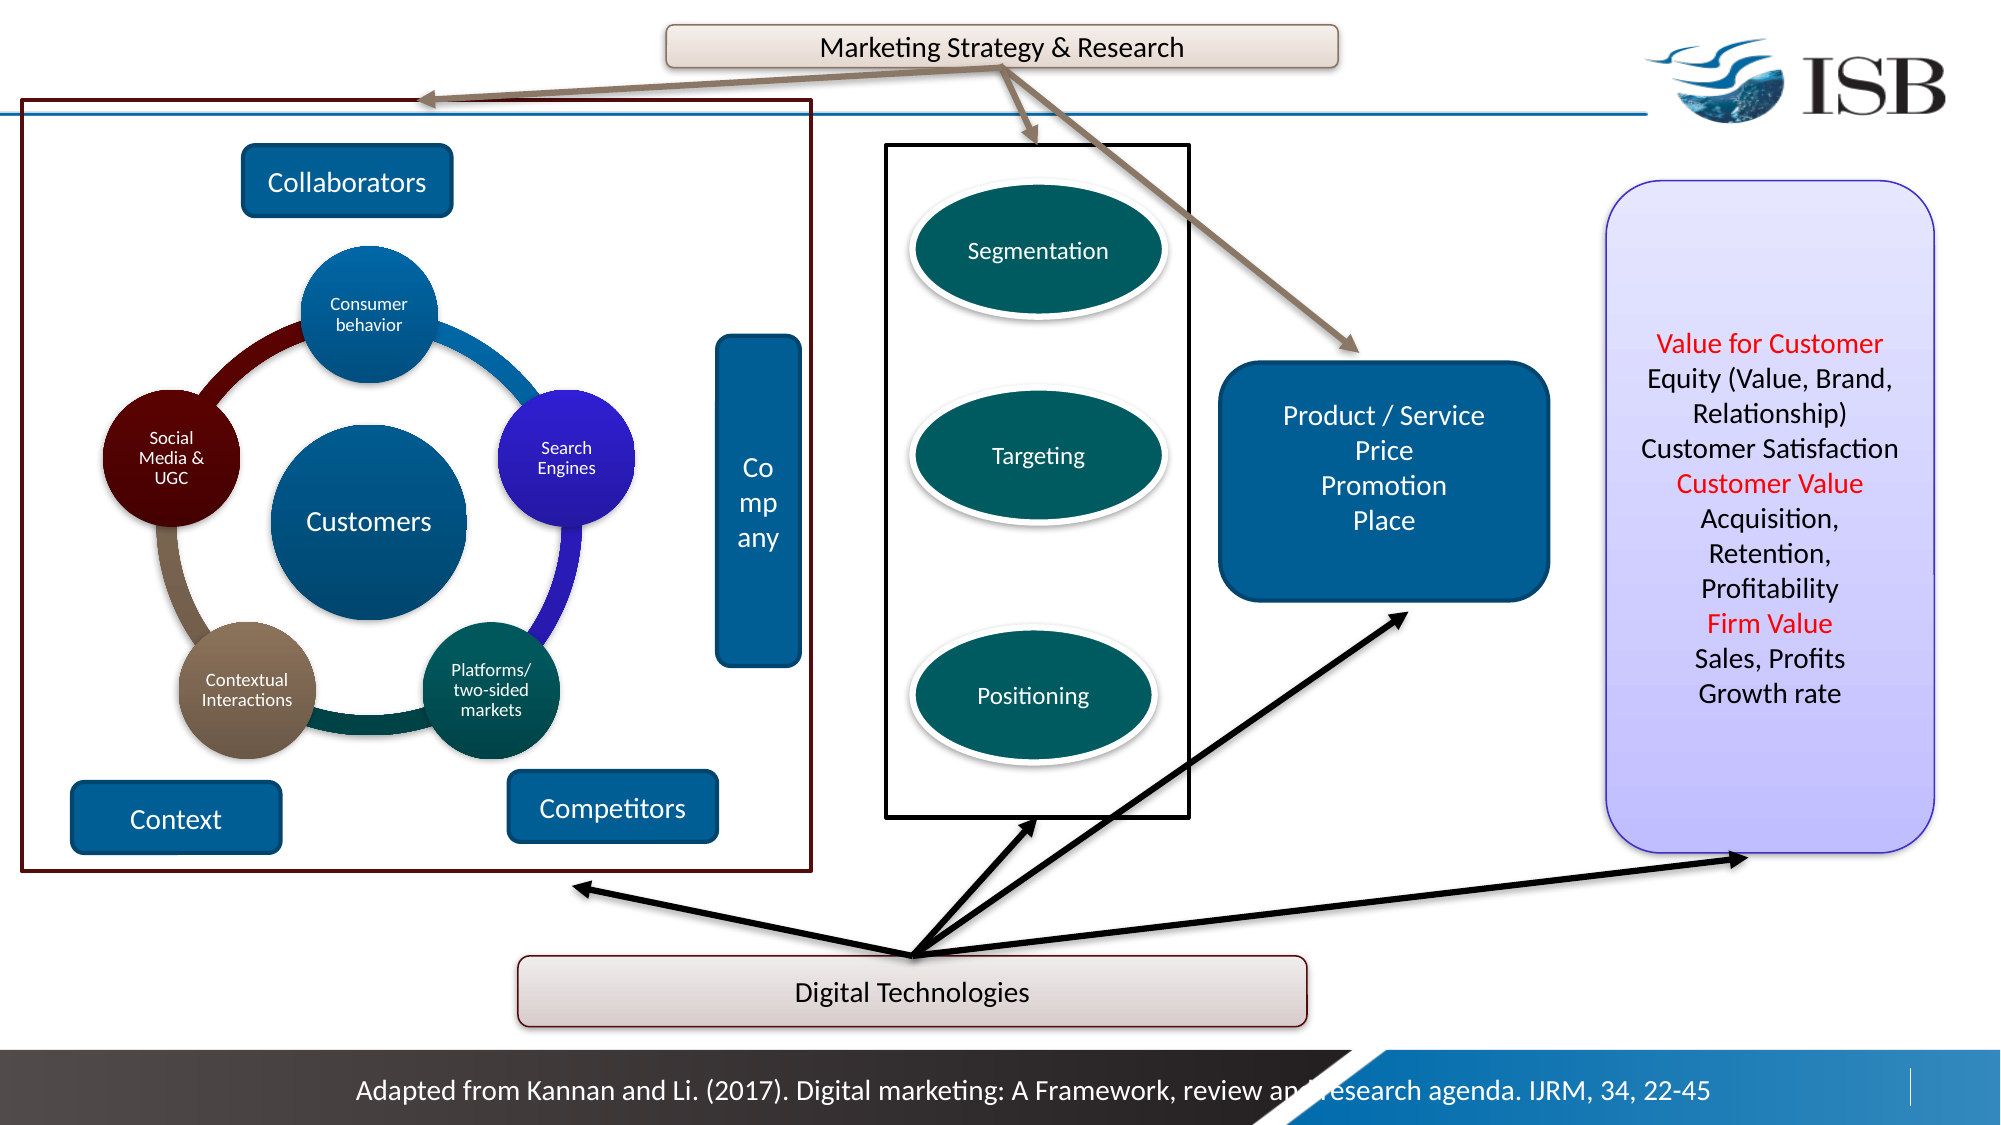

Marketing Strategy & Research

Collaborators

Value for Customer
Equity (Value, Brand, Relationship)
Customer Satisfaction
Customer Value
Acquisition, Retention, Profitability
Firm Value
Sales, Profits
Growth rate
Segmentation
Customers
Consumer behavior
Search Engines
Platforms/ two-sided markets
Contextual Interactions
Social Media & UGC
Company
Product / Service
Price
Promotion
Place

Targeting
Positioning
Competitors
Context
Digital Technologies
Adapted from Kannan and Li. (2017). Digital marketing: A Framework, review and research agenda. IJRM, 34, 22-45